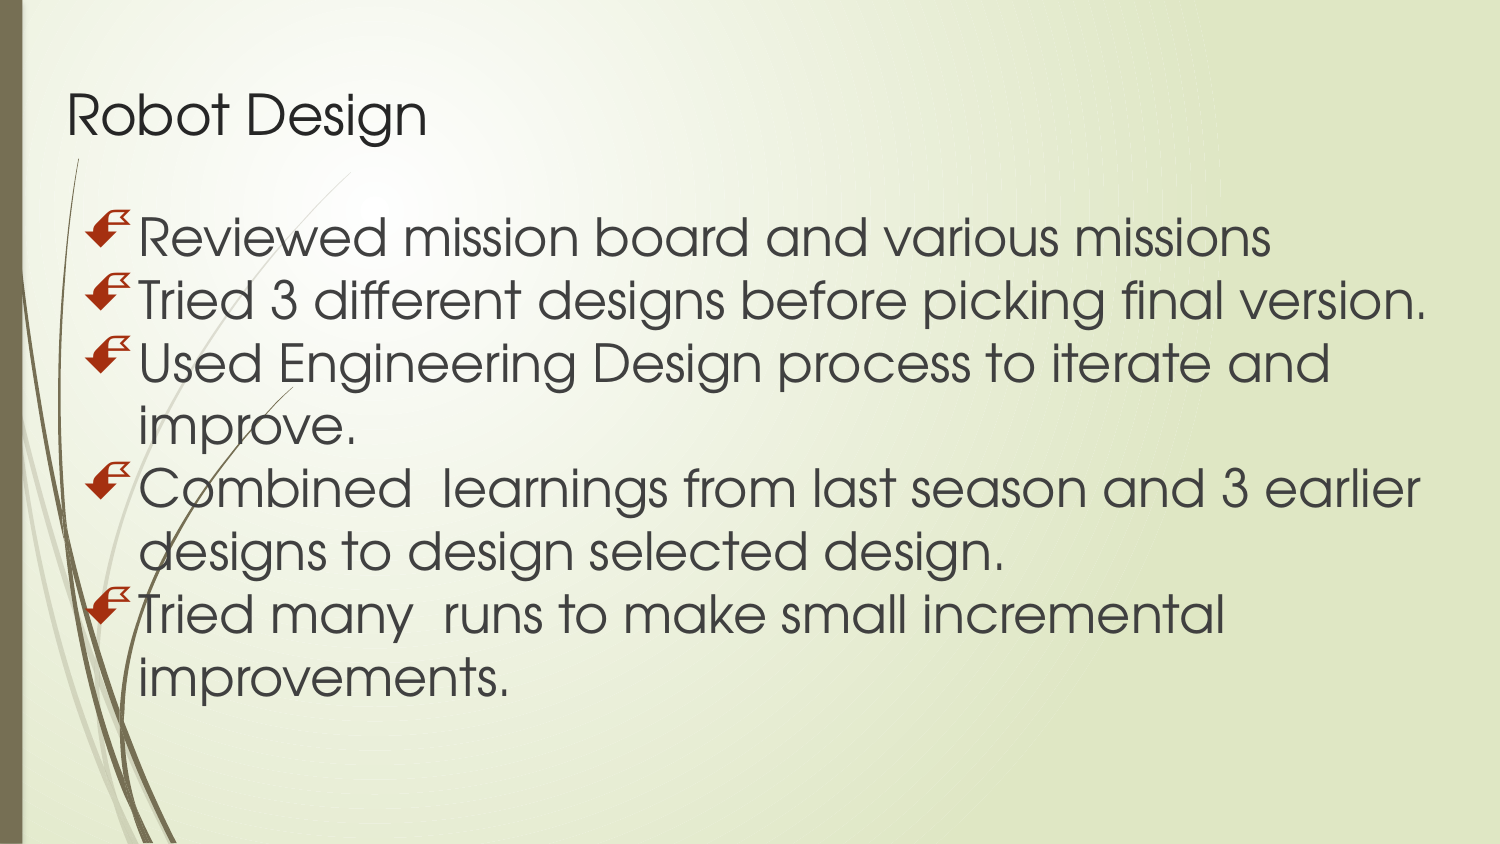

# Robot Design
Reviewed mission board and various missions
Tried 3 different designs before picking final version.
Used Engineering Design process to iterate and improve.
Combined  learnings from last season and 3 earlier designs to design selected design.
Tried many  runs to make small incremental  improvements.